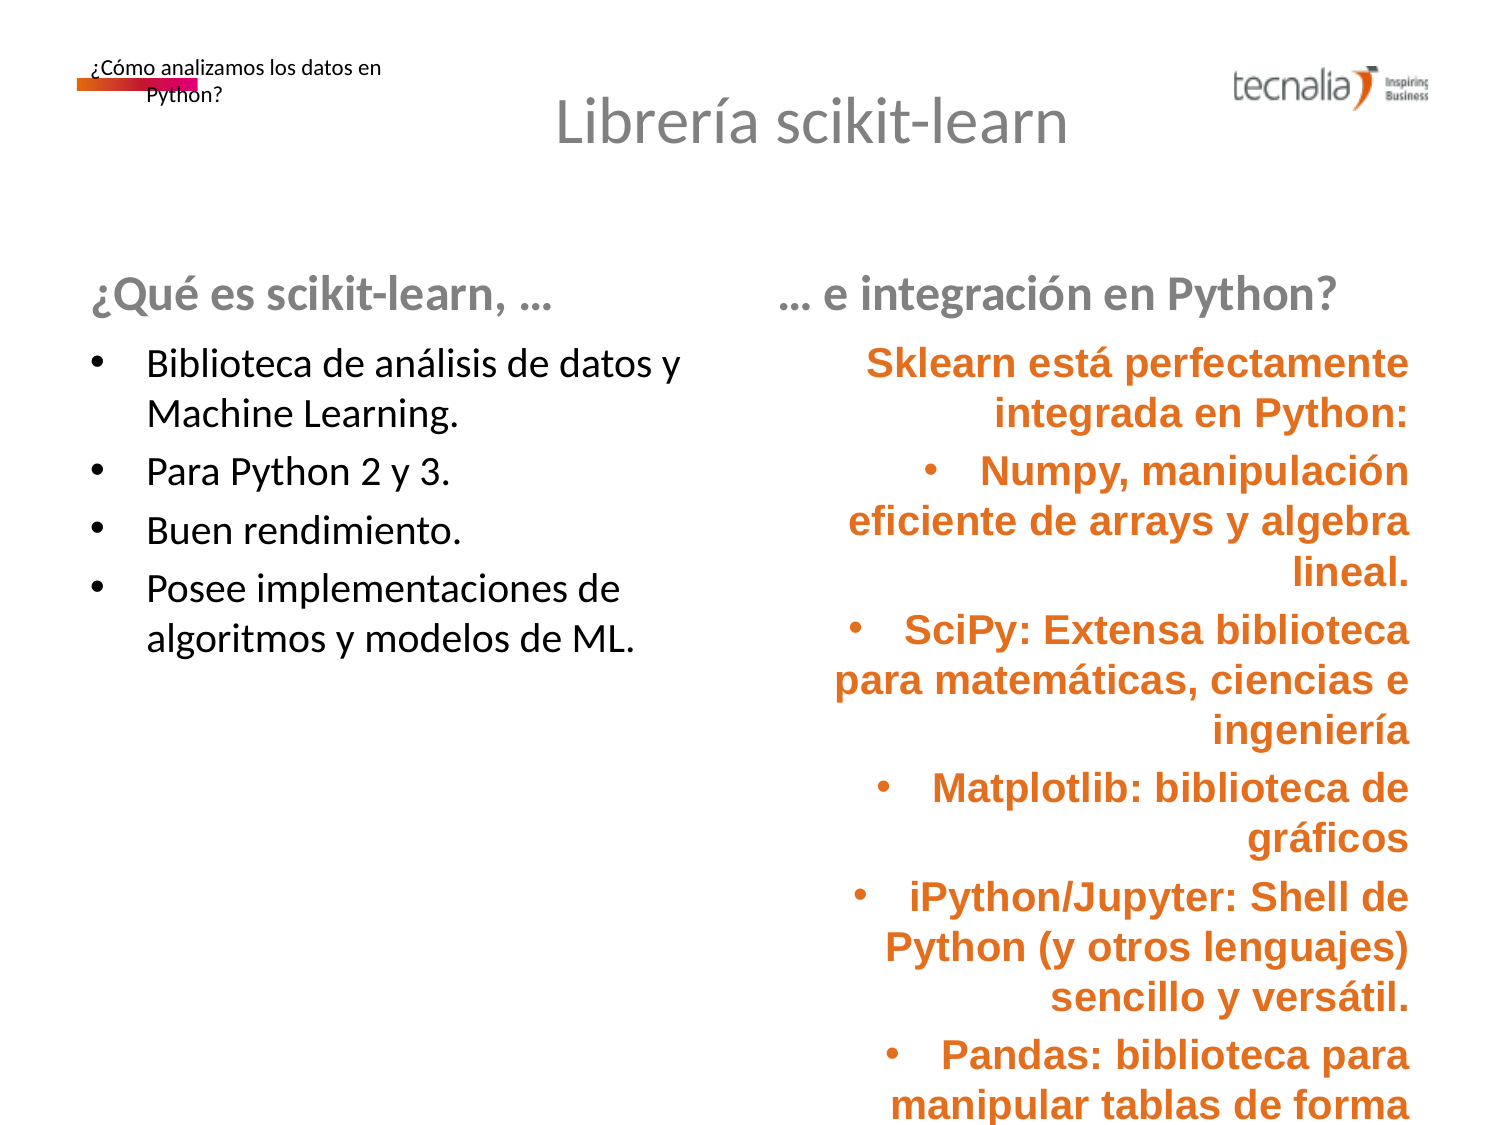

¿Cómo analizamos los datos en Python?
# Librería scikit-learn
¿Qué es scikit-learn, …
… e integración en Python?
Biblioteca de análisis de datos y Machine Learning.
Para Python 2 y 3.
Buen rendimiento.
Posee implementaciones de algoritmos y modelos de ML.
Sklearn está perfectamente integrada en Python:
Numpy, manipulación eficiente de arrays y algebra lineal.
SciPy: Extensa biblioteca para matemáticas, ciencias e ingeniería
Matplotlib: biblioteca de gráficos
iPython/Jupyter: Shell de Python (y otros lenguajes) sencillo y versátil.
Pandas: biblioteca para manipular tablas de forma sencilla